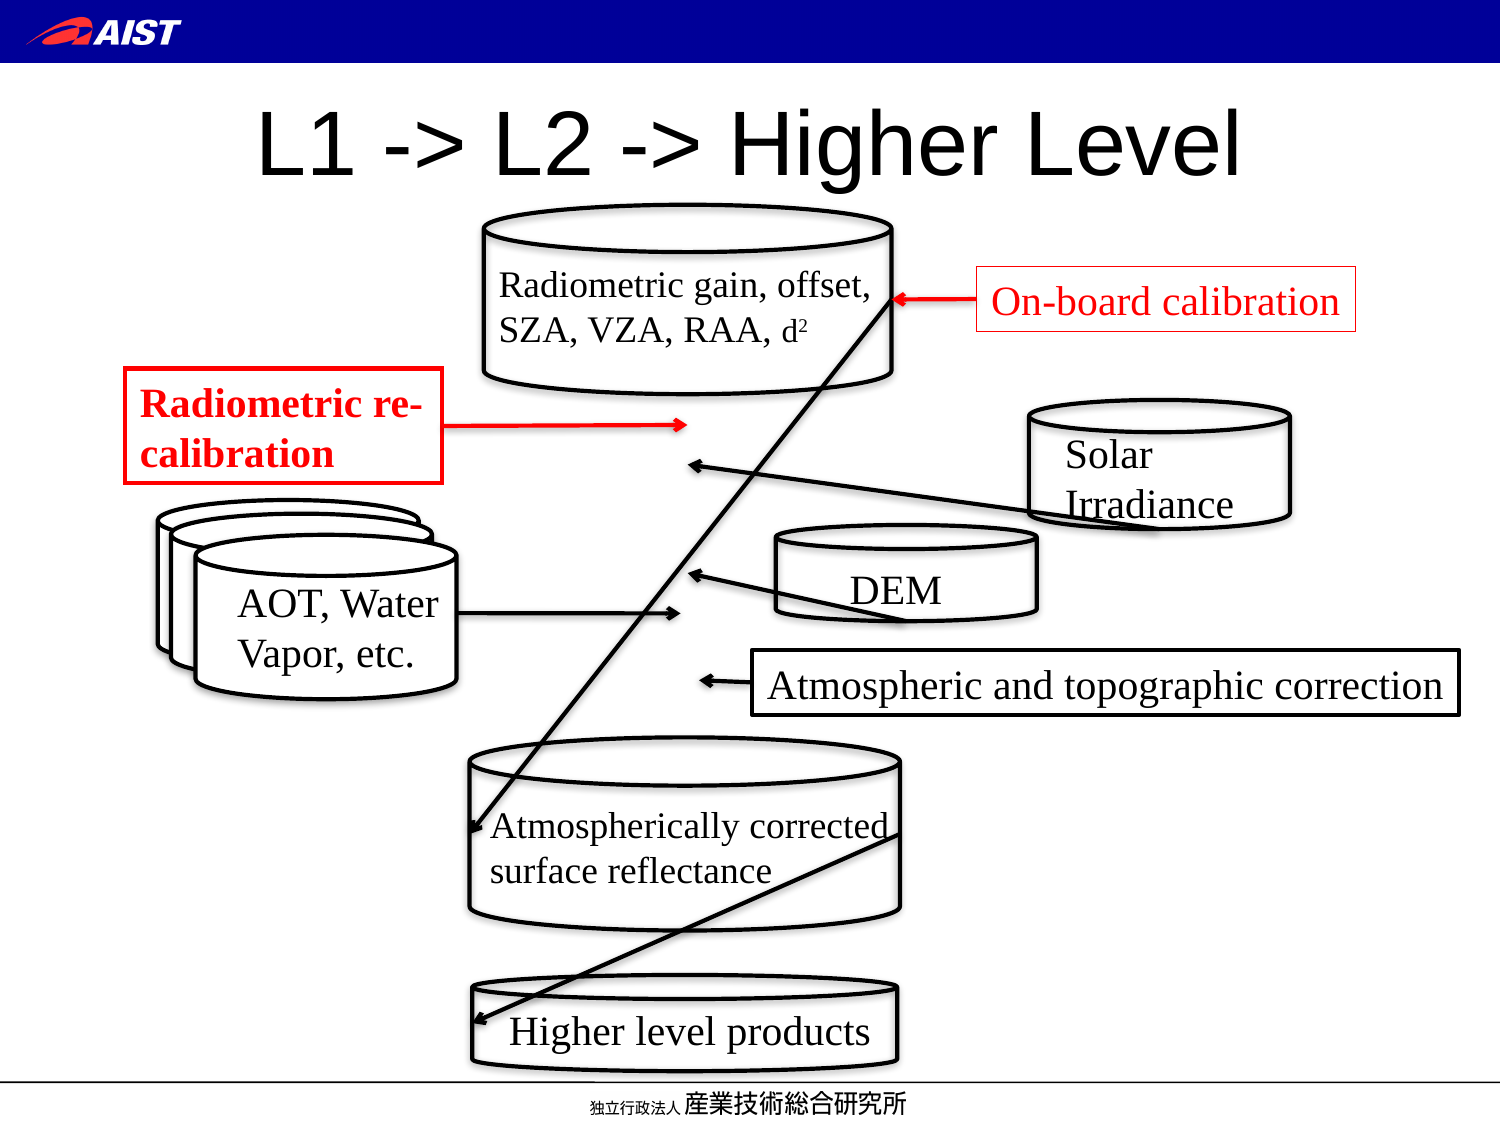

# L1 -> L2 -> Higher Level

Radiometric gain, offset, SZA, VZA, RAA, d2
On-board calibration
Radiometric re-calibration

Solar Irradiance

DEM
AOT, Water Vapor, etc.
Atmospheric and topographic correction

Atmospherically corrected surface reflectance

Higher level products